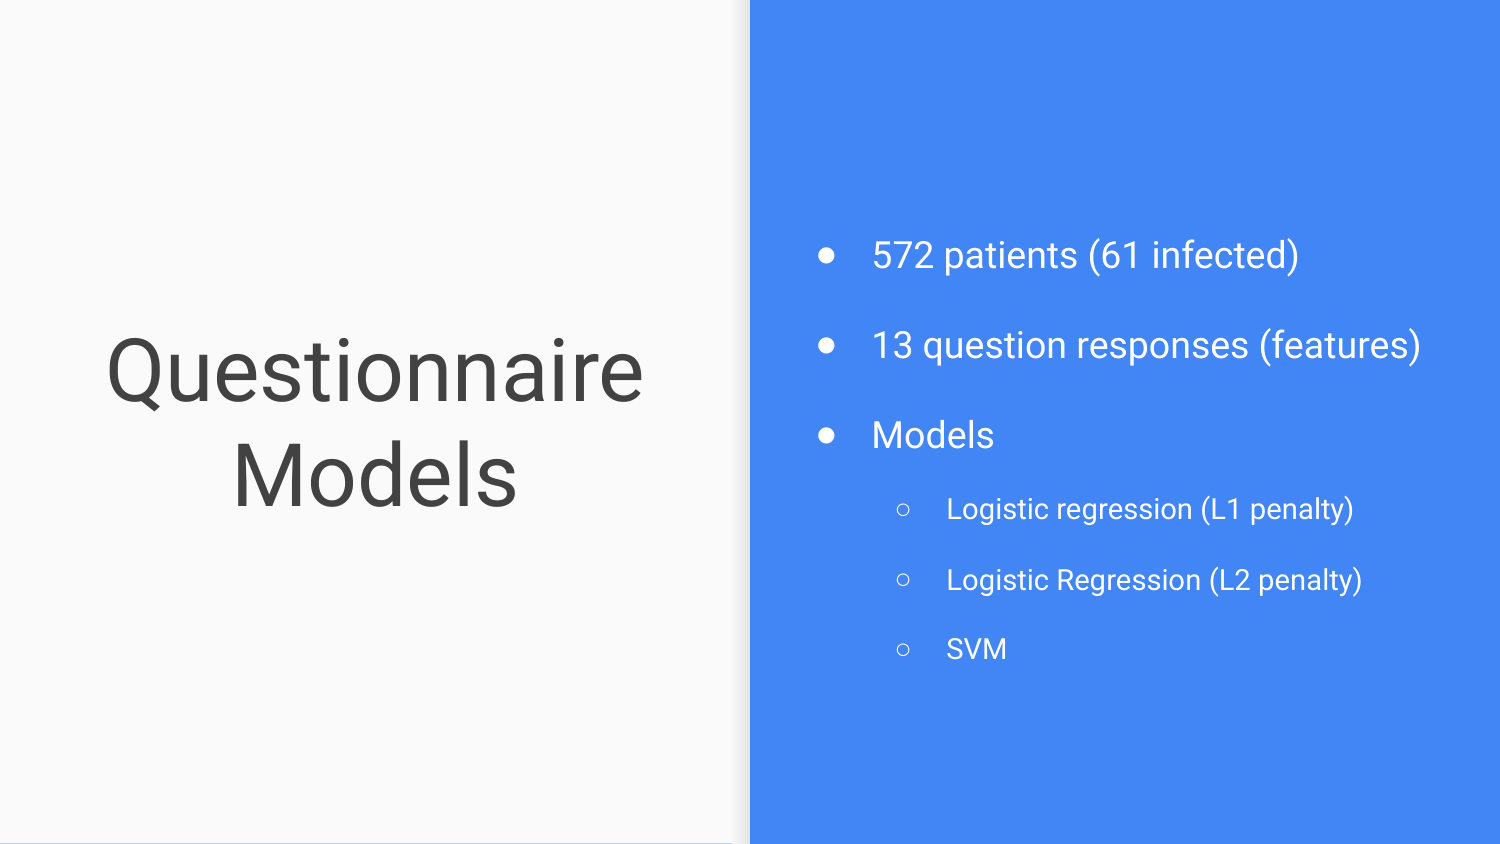

572 patients (61 infected)
13 question responses (features)
Models
Logistic regression (L1 penalty)
Logistic Regression (L2 penalty)
SVM
# Questionnaire Models